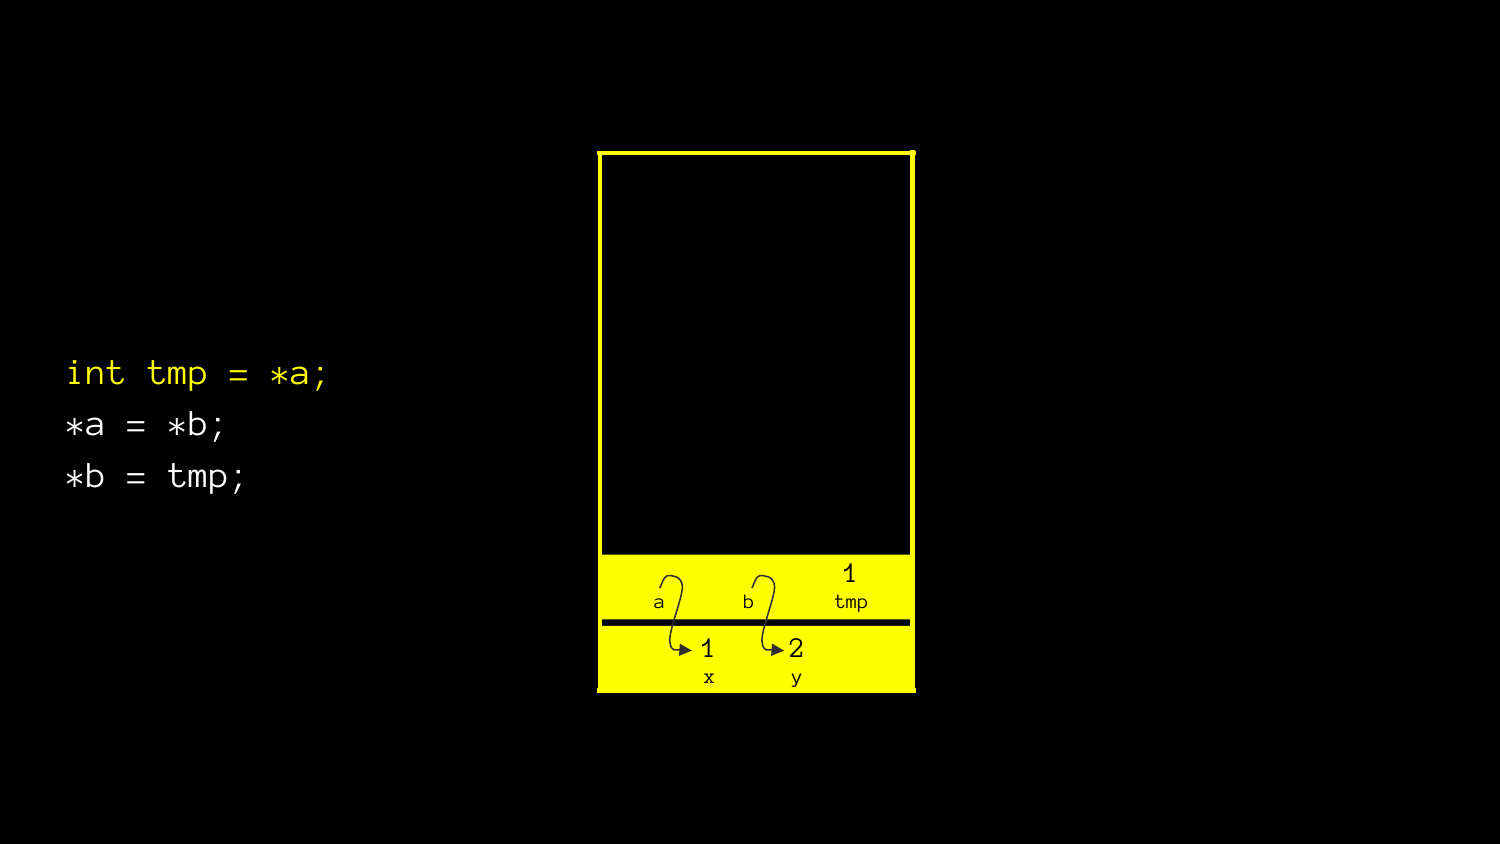

int tmp = *a;
*a = *b;
*b = tmp;

a

b
1
tmp

1
x
2
y